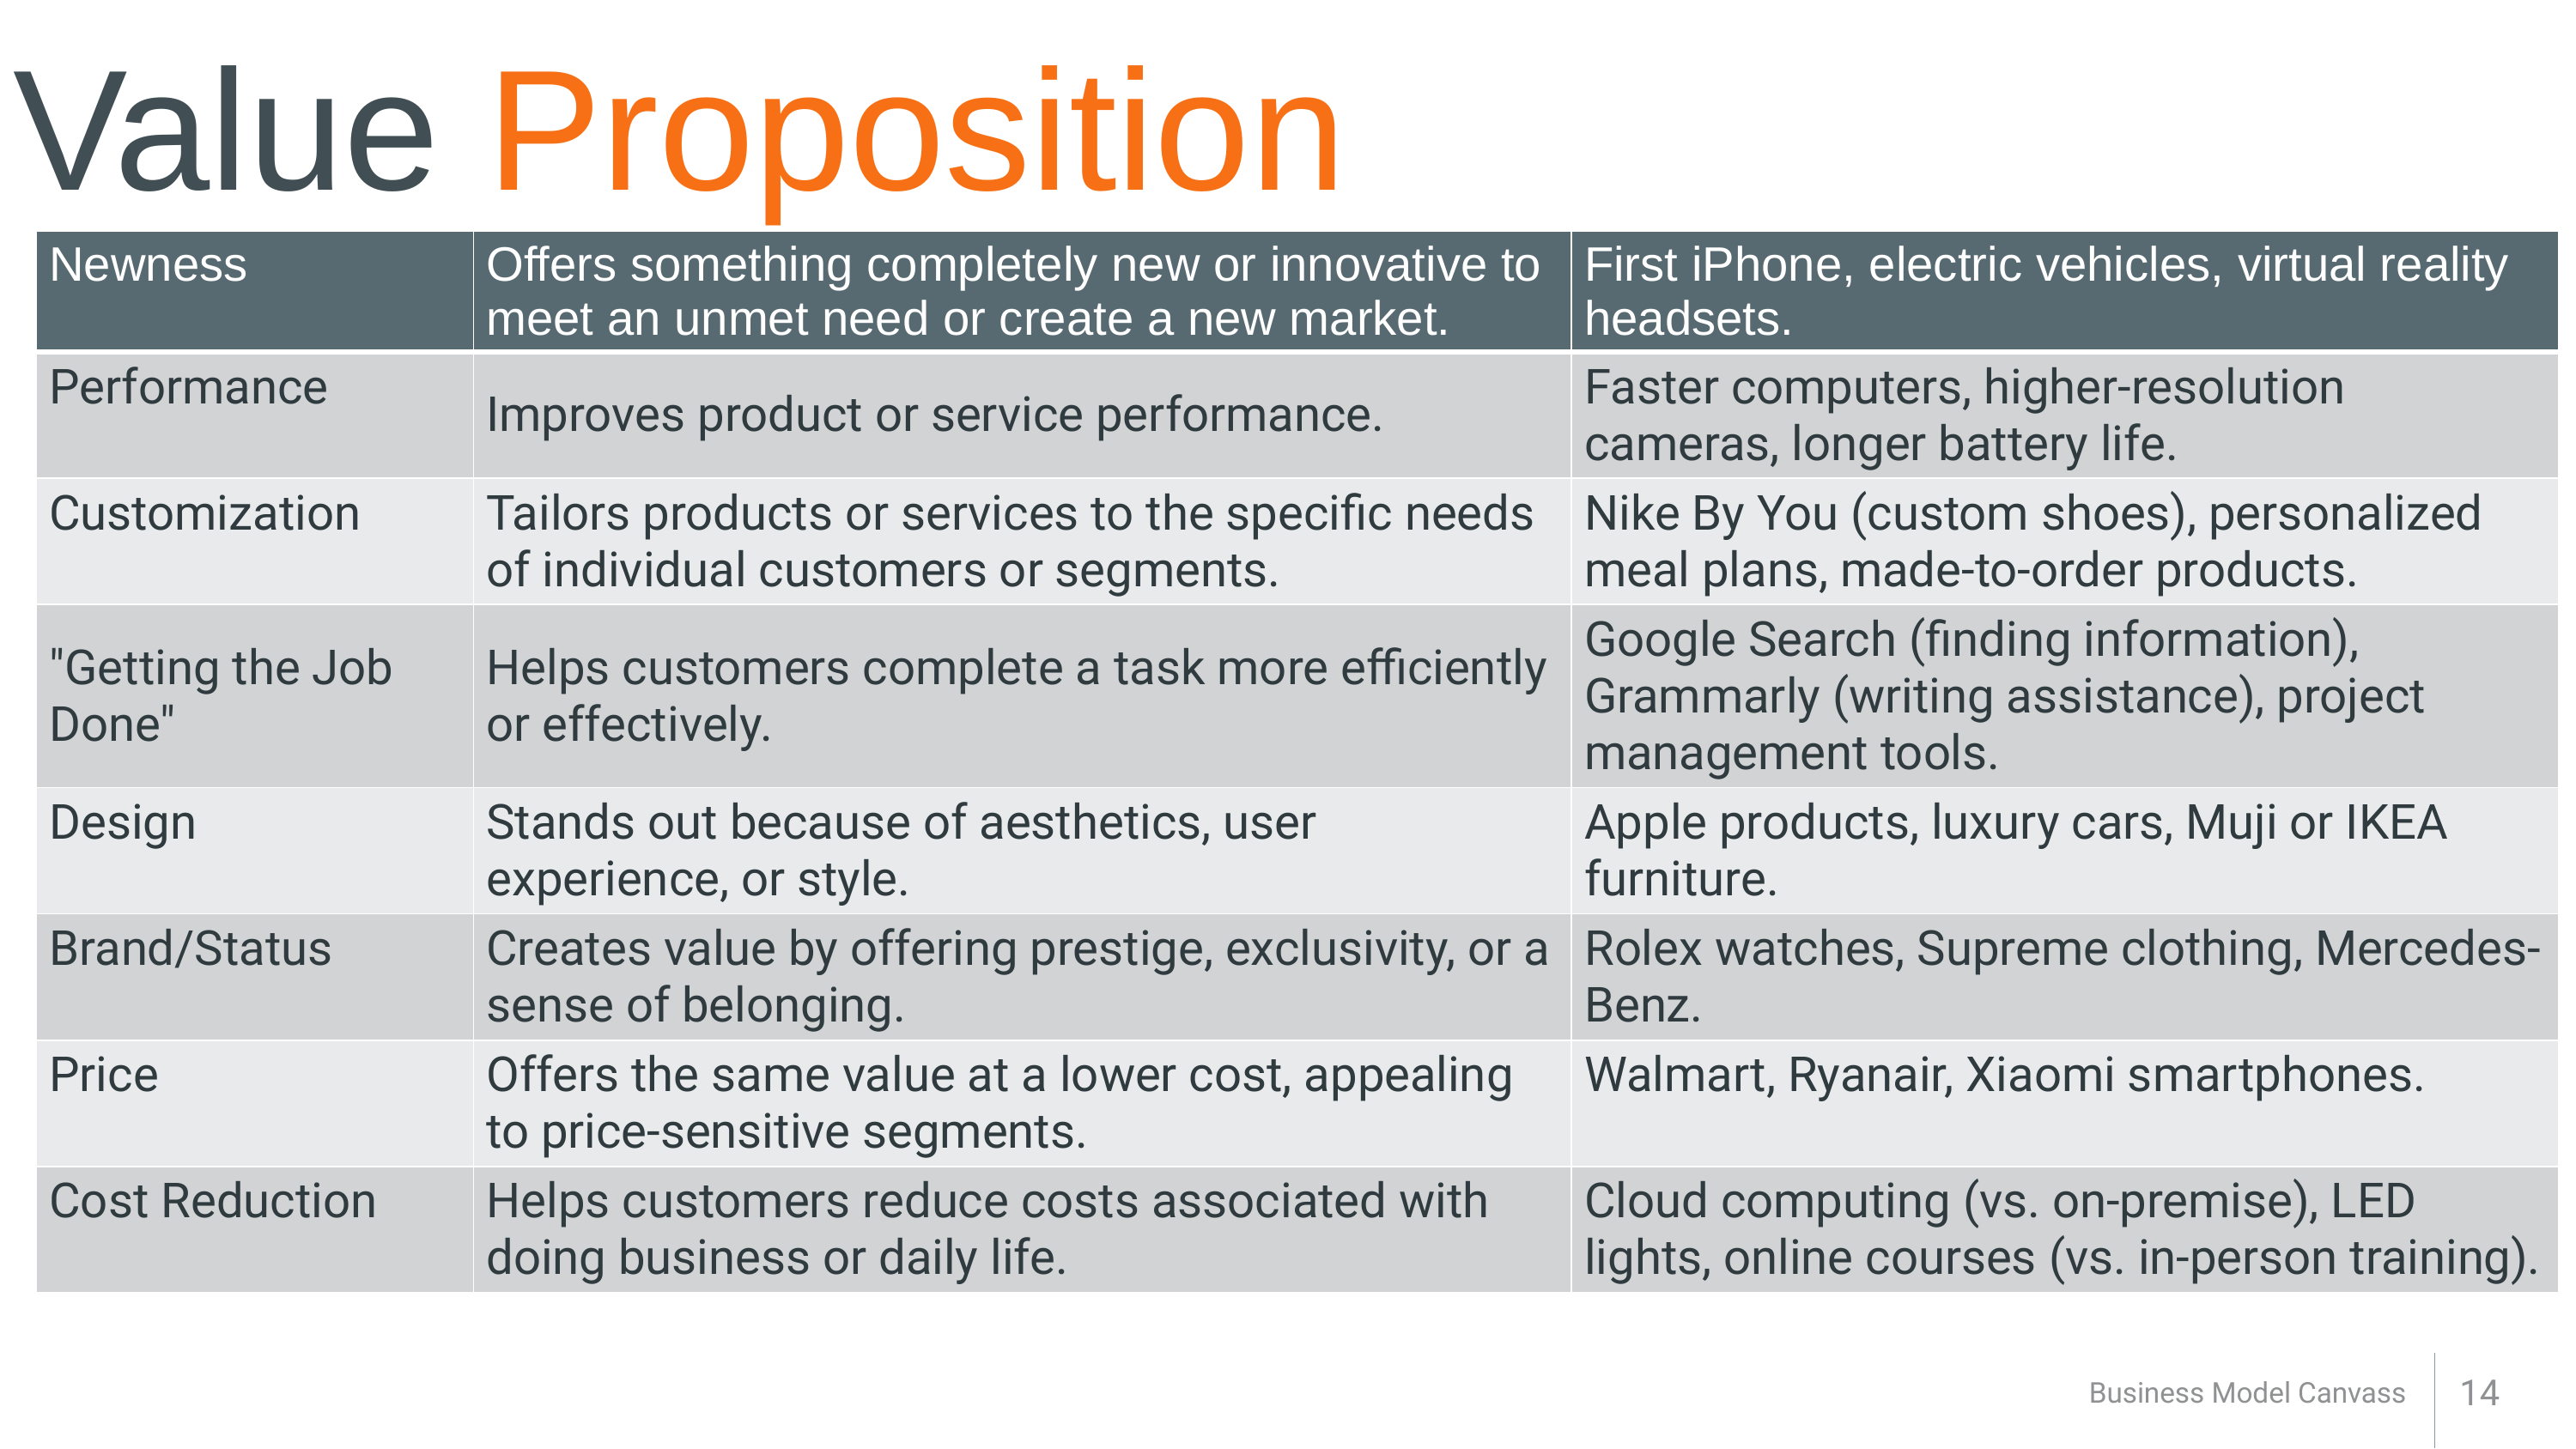

# Value Proposition
| Newness | Offers something completely new or innovative to meet an unmet need or create a new market. | First iPhone, electric vehicles, virtual reality headsets. |
| --- | --- | --- |
| Performance | Improves product or service performance. | Faster computers, higher-resolution cameras, longer battery life. |
| Customization | Tailors products or services to the specific needs of individual customers or segments. | Nike By You (custom shoes), personalized meal plans, made-to-order products. |
| "Getting the Job Done" | Helps customers complete a task more efficiently or effectively. | Google Search (finding information), Grammarly (writing assistance), project management tools. |
| Design | Stands out because of aesthetics, user experience, or style. | Apple products, luxury cars, Muji or IKEA furniture. |
| Brand/Status | Creates value by offering prestige, exclusivity, or a sense of belonging. | Rolex watches, Supreme clothing, Mercedes-Benz. |
| Price | Offers the same value at a lower cost, appealing to price-sensitive segments. | Walmart, Ryanair, Xiaomi smartphones. |
| Cost Reduction | Helps customers reduce costs associated with doing business or daily life. | Cloud computing (vs. on-premise), LED lights, online courses (vs. in-person training). |
14
Business Model Canvass